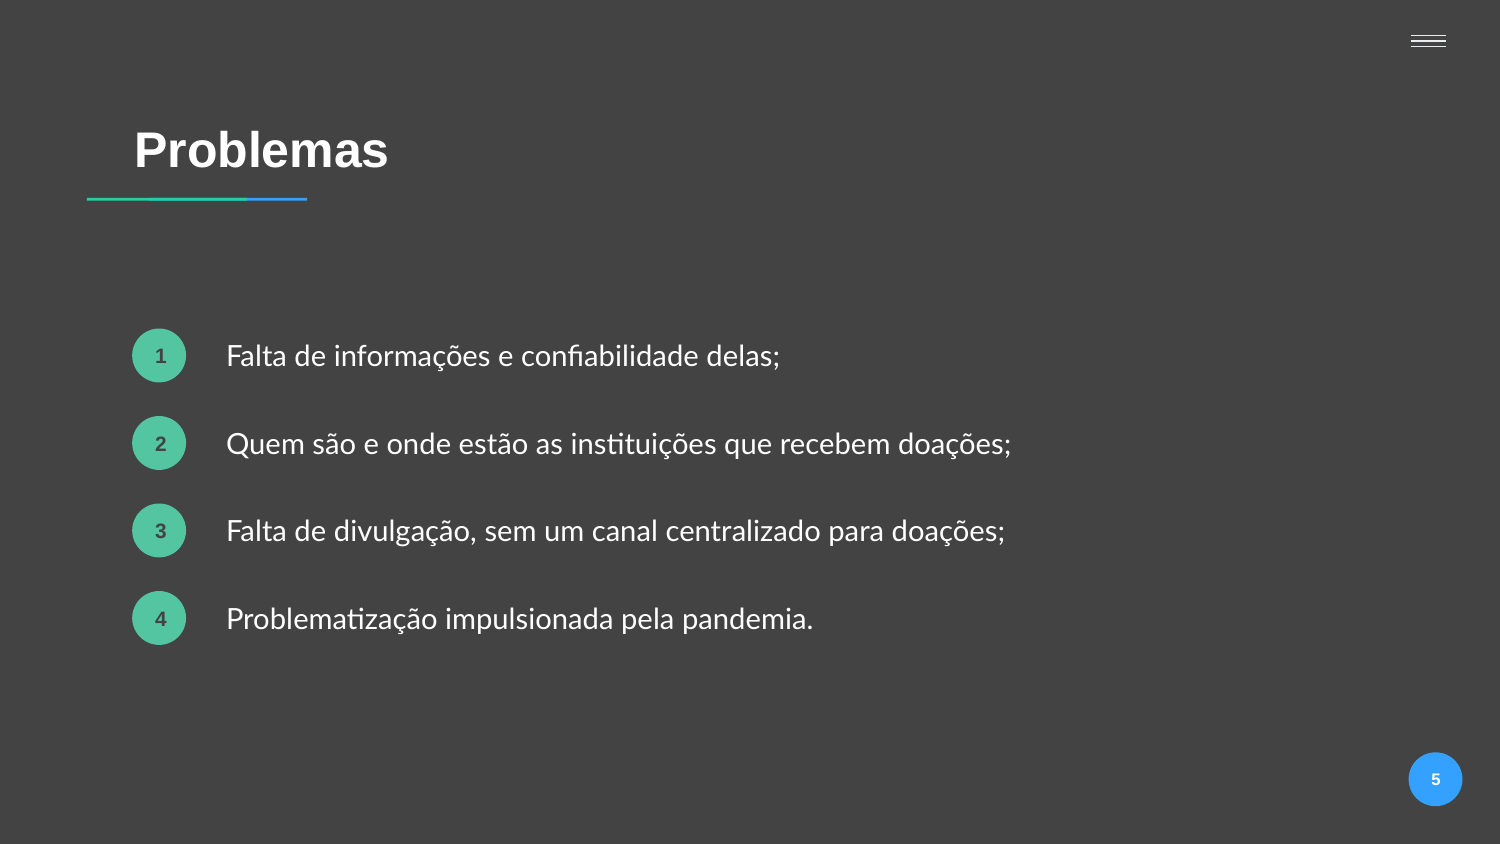

# Problemas
Falta de informações e confiabilidade delas;
1
Quem são e onde estão as instituições que recebem doações;
2
Falta de divulgação, sem um canal centralizado para doações;
3
Problematização impulsionada pela pandemia.
4
5